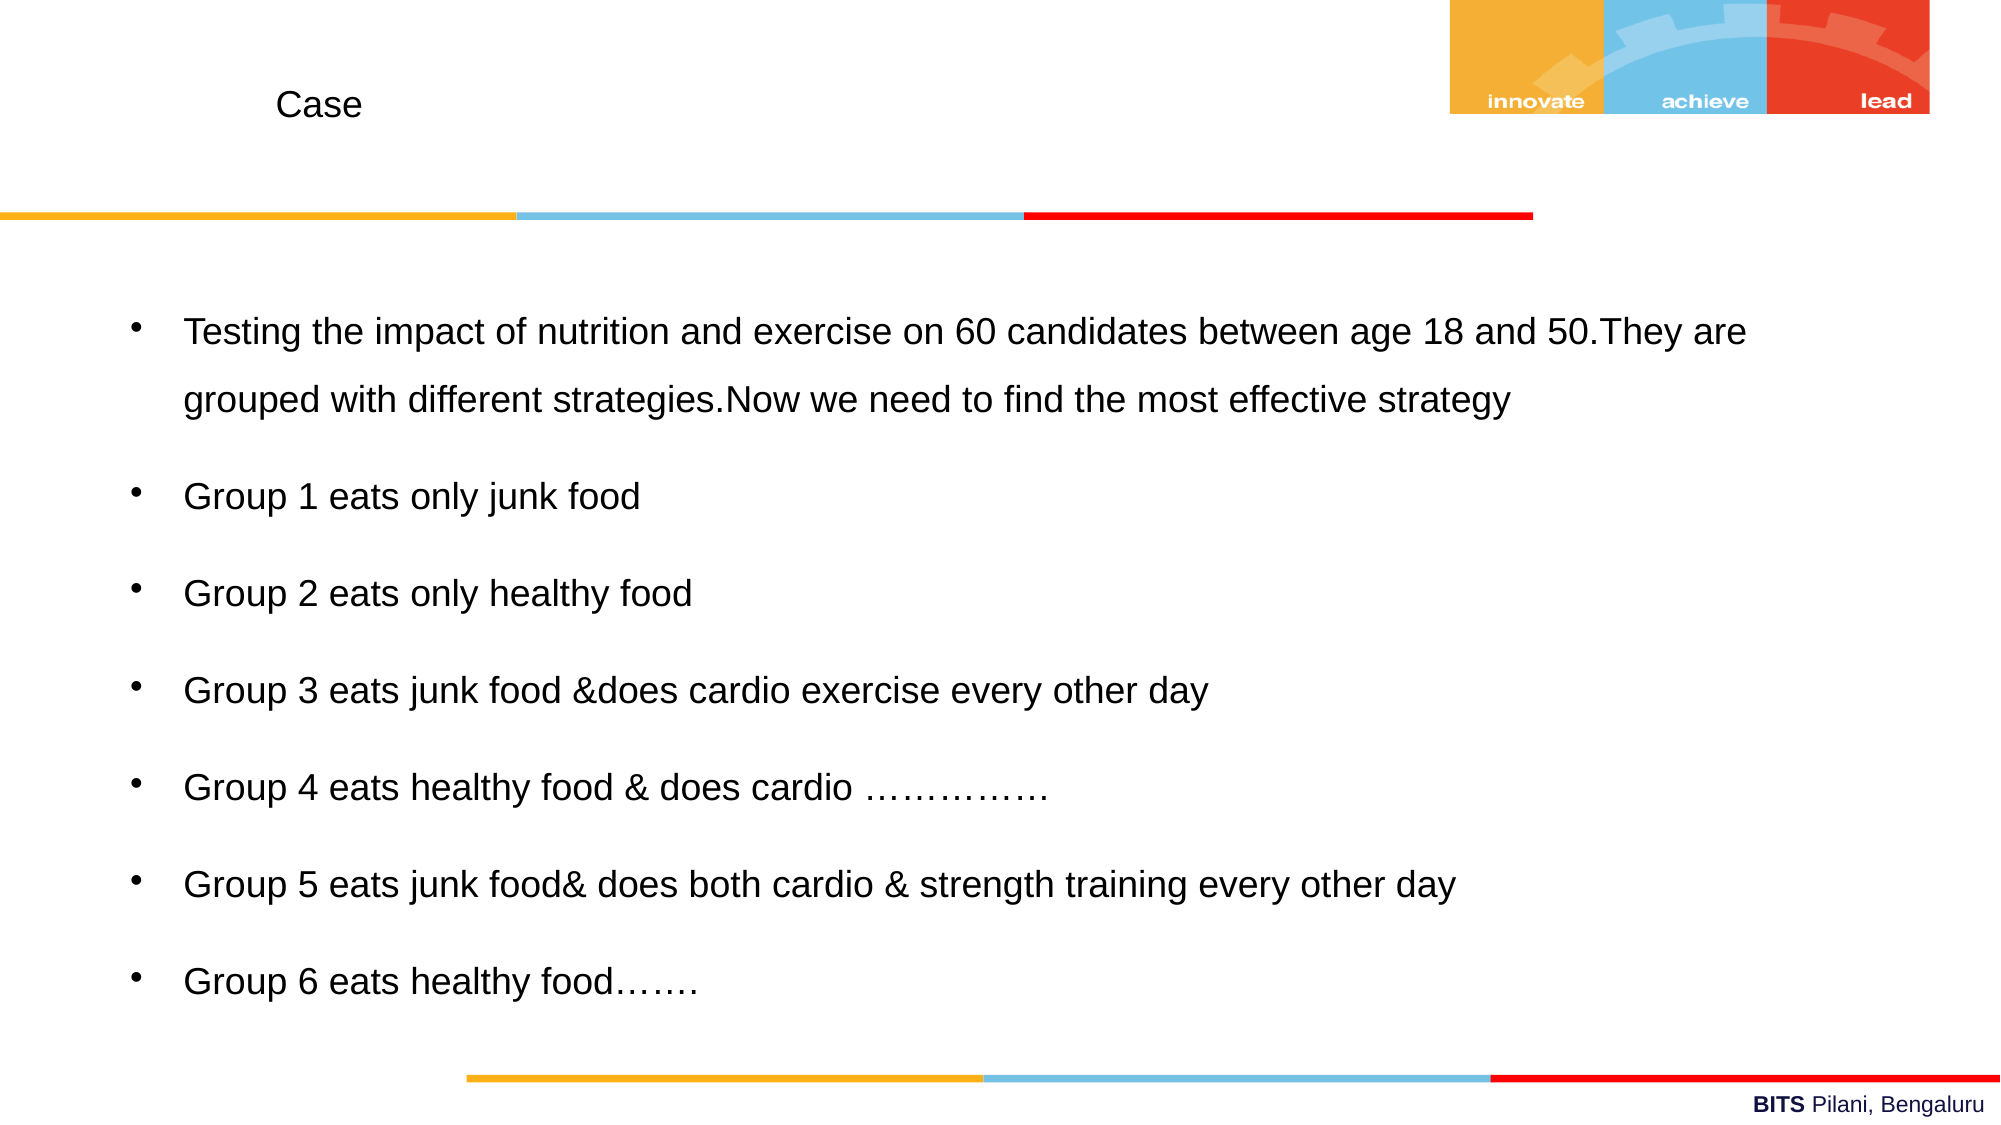

Case
Testing the impact of nutrition and exercise on 60 candidates between age 18 and 50.They are grouped with different strategies.Now we need to find the most effective strategy
Group 1 eats only junk food
Group 2 eats only healthy food
Group 3 eats junk food &does cardio exercise every other day
Group 4 eats healthy food & does cardio ……………
Group 5 eats junk food& does both cardio & strength training every other day
Group 6 eats healthy food…….